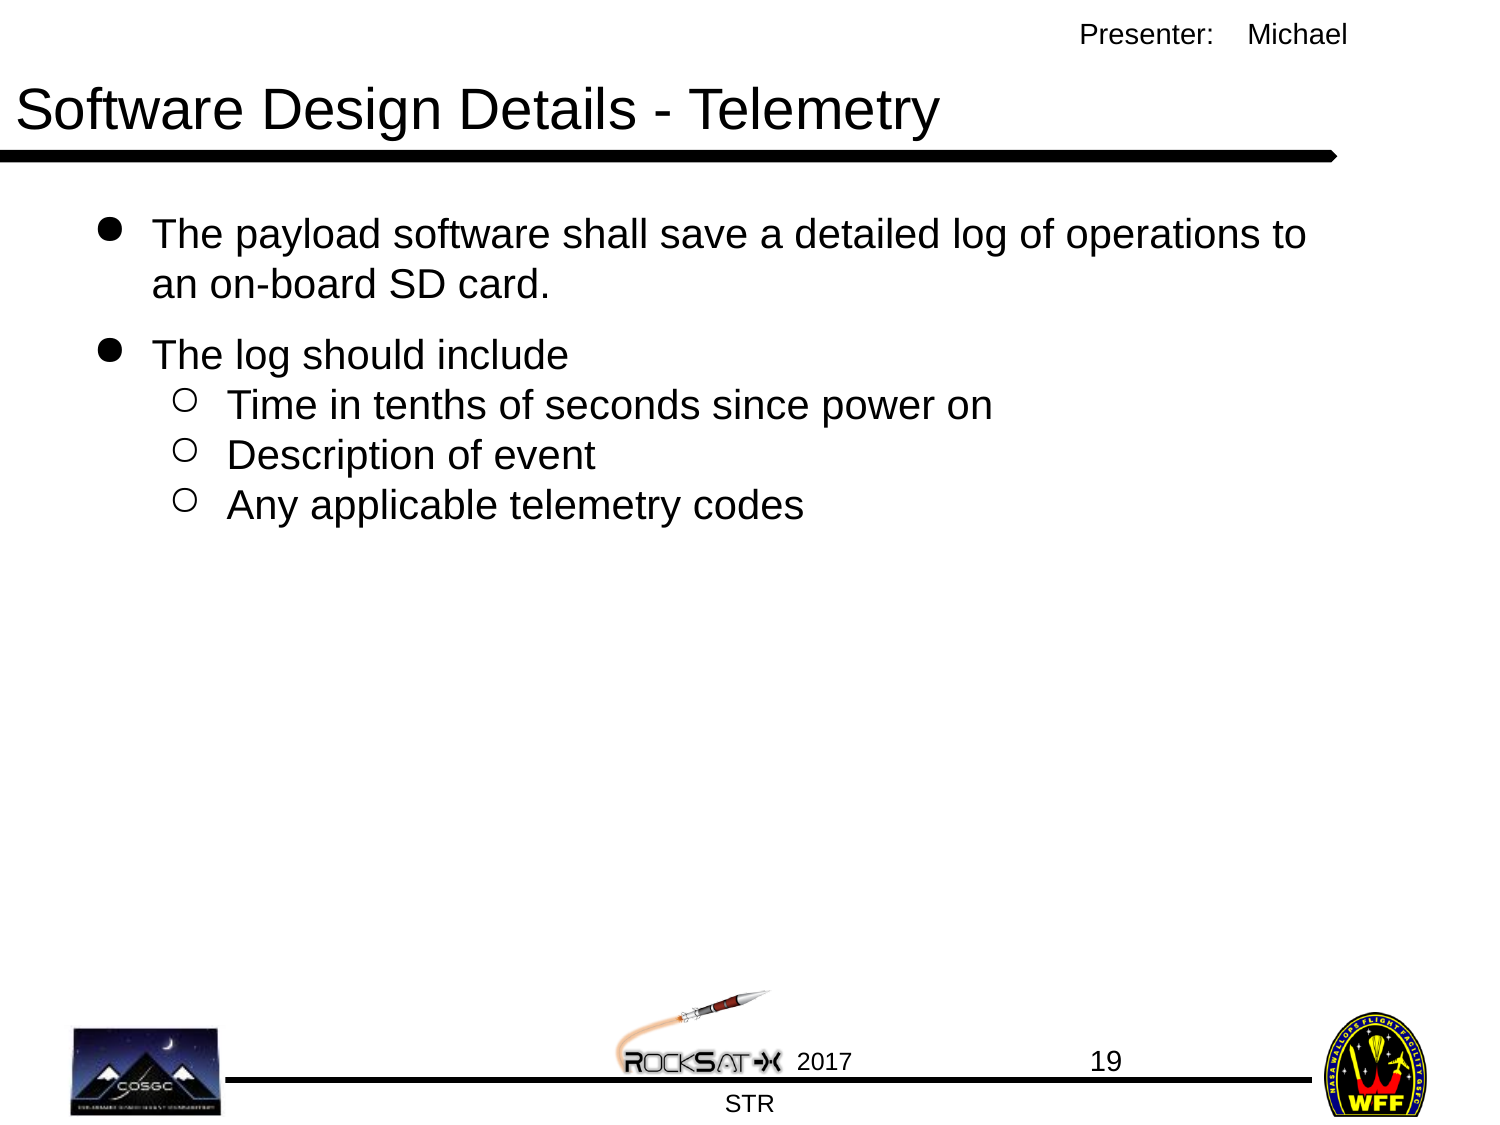

Michael
# Software Design Details - Telemetry
The payload software shall save a detailed log of operations to an on-board SD card.
The log should include
Time in tenths of seconds since power on
Description of event
Any applicable telemetry codes
19